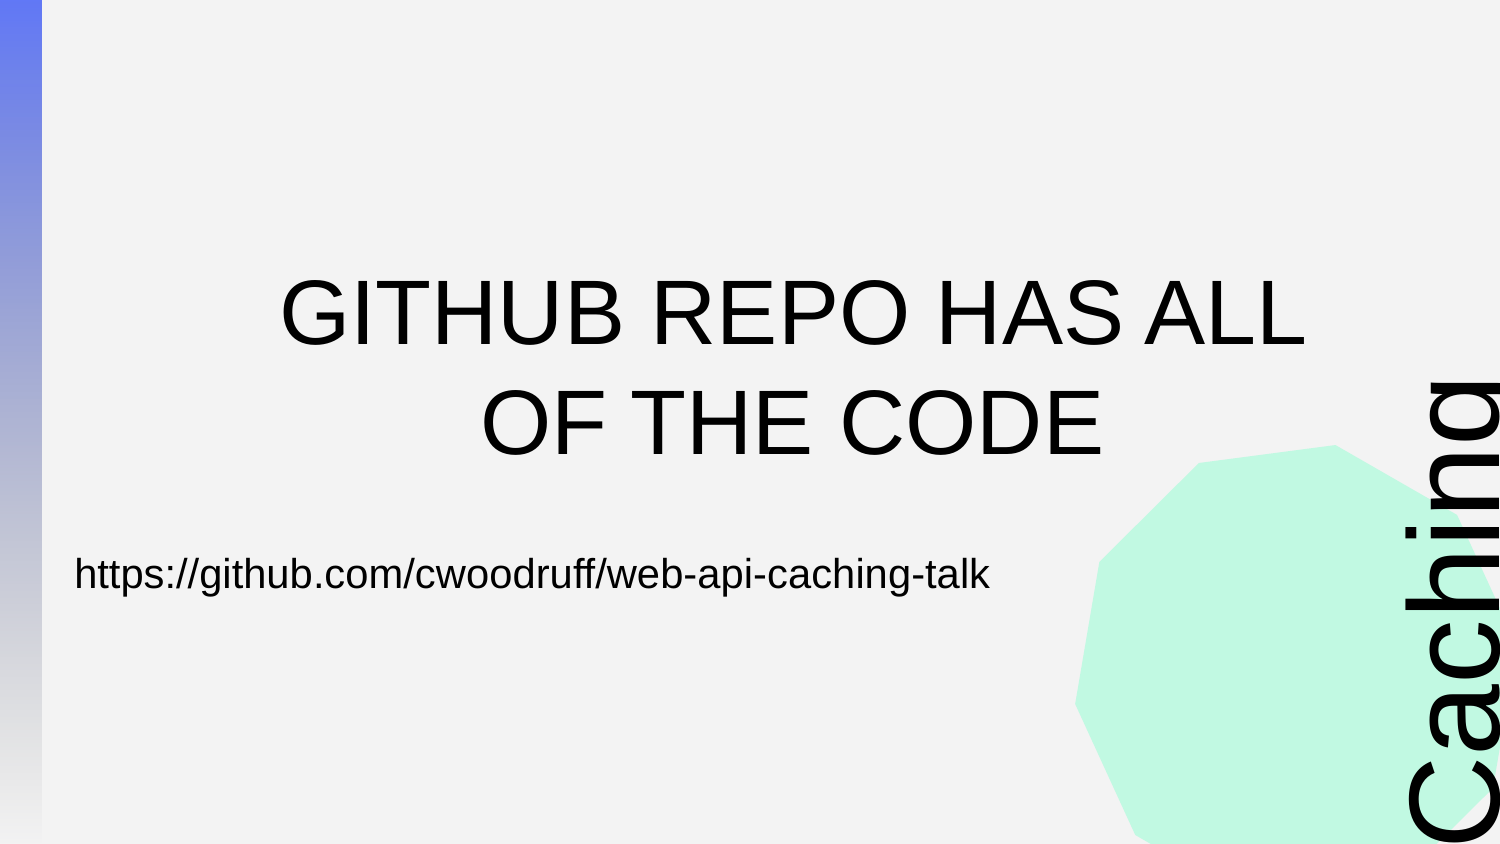

# GITHUB REPO HAS ALL OF THE CODE
Caching
https://github.com/cwoodruff/web-api-caching-talk